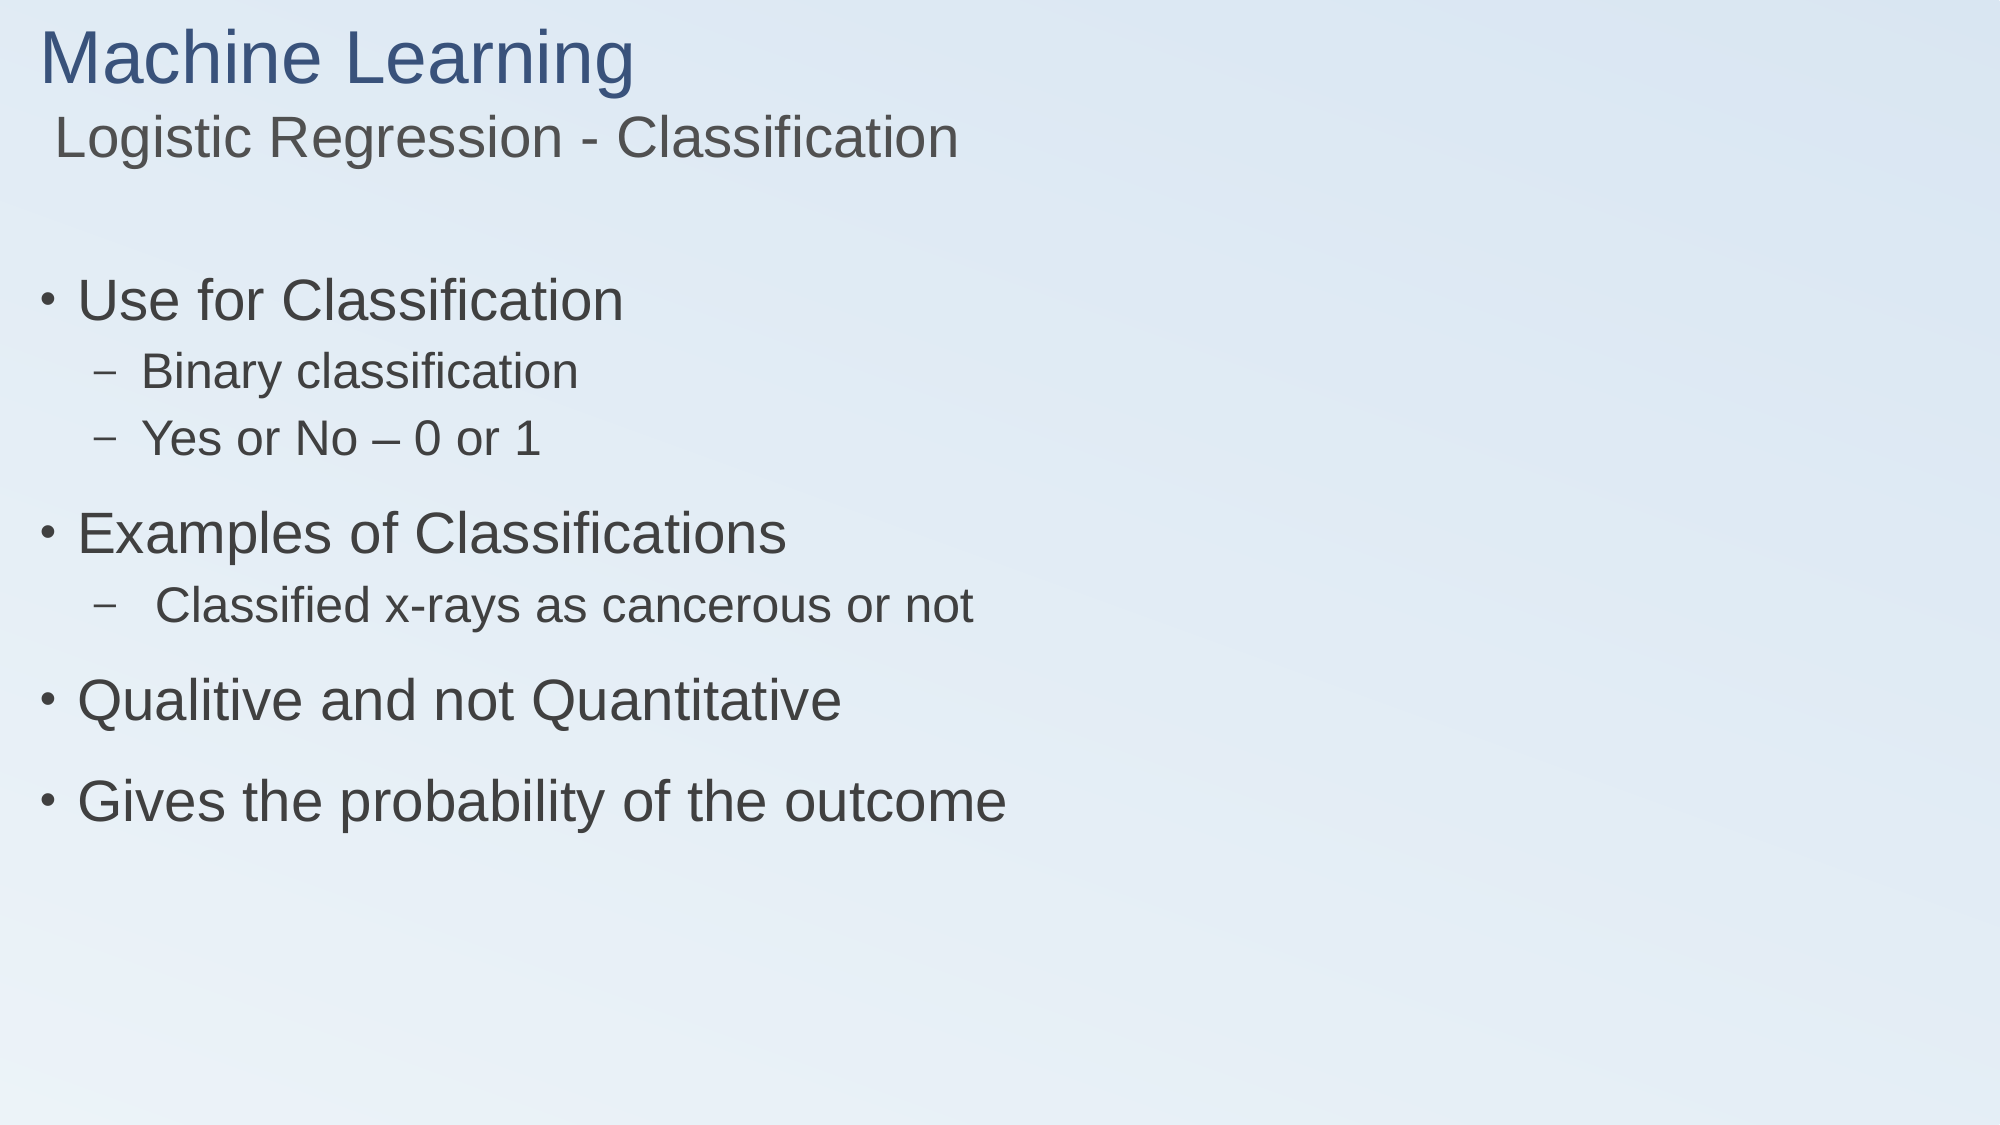

# Machine Learning
Logistic Regression - Classification

Use for Classification
Binary classification
Yes or No – 0 or 1
Examples of Classifications
 Classified x-rays as cancerous or not
Qualitive and not Quantitative
Gives the probability of the outcome